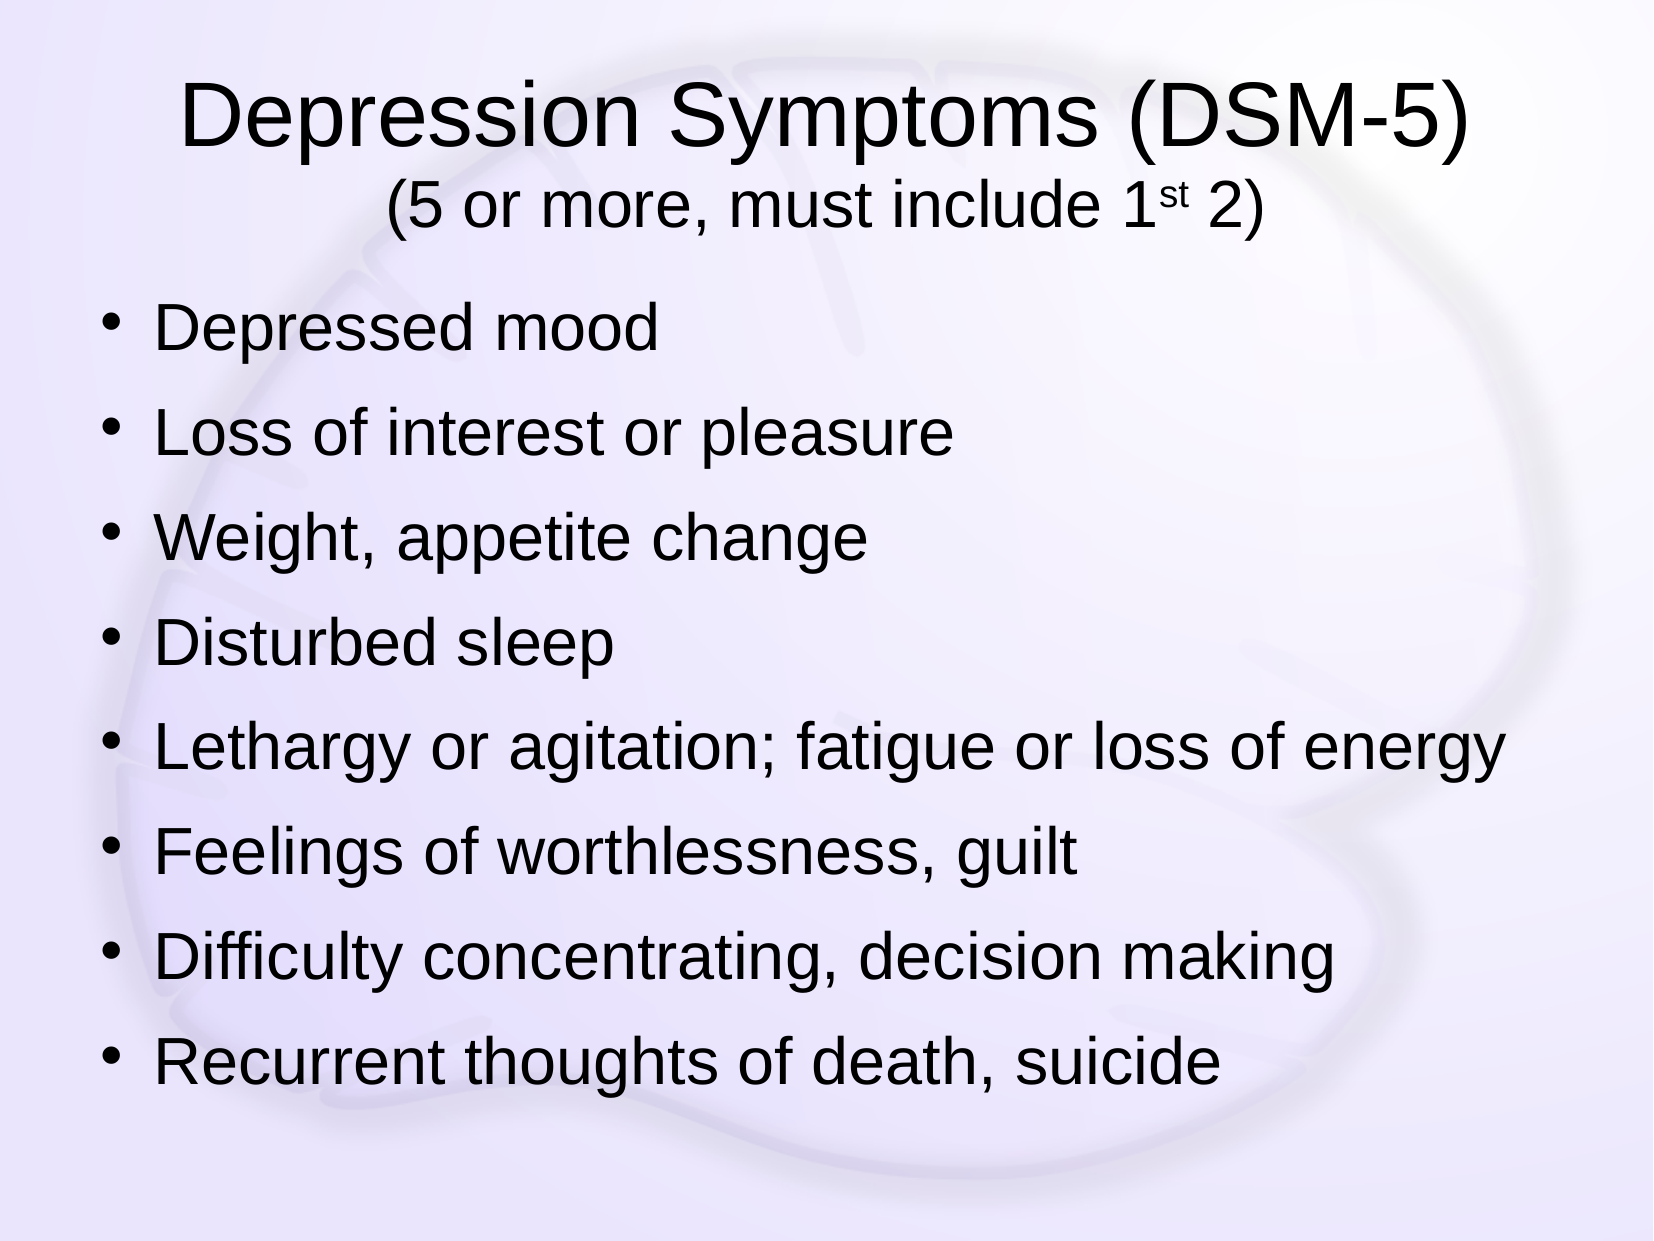

# Depression Symptoms (DSM-5) (5 or more, must include 1st 2)
Depressed mood
Loss of interest or pleasure
Weight, appetite change
Disturbed sleep
Lethargy or agitation; fatigue or loss of energy
Feelings of worthlessness, guilt
Difficulty concentrating, decision making
Recurrent thoughts of death, suicide